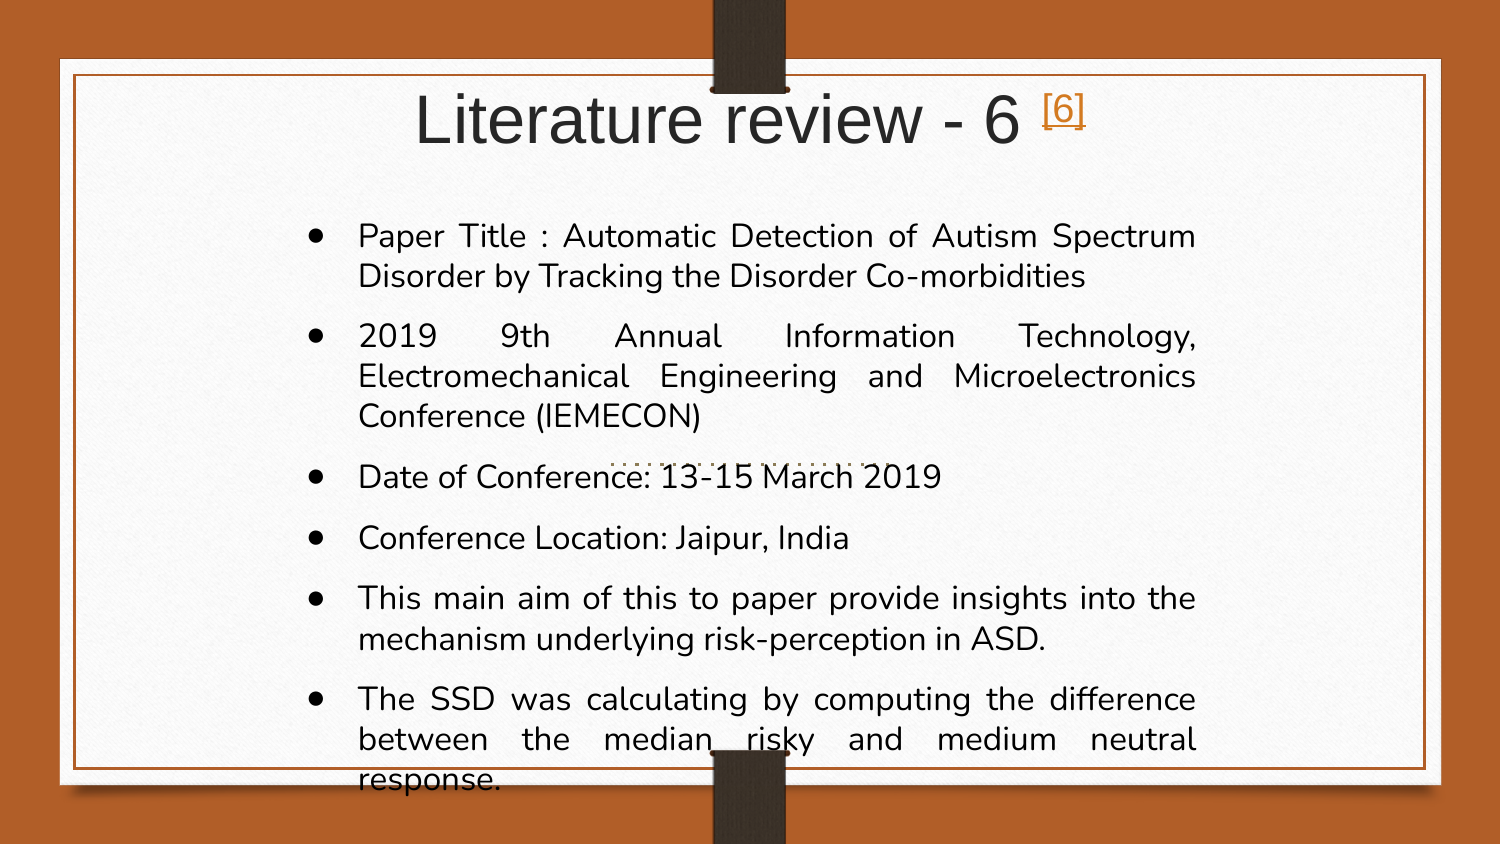

# Literature review - 6 [6]
Paper Title : Automatic Detection of Autism Spectrum Disorder by Tracking the Disorder Co-morbidities
2019 9th Annual Information Technology, Electromechanical Engineering and Microelectronics Conference (IEMECON)
Date of Conference: 13-15 March 2019
Conference Location: Jaipur, India
This main aim of this to paper provide insights into the mechanism underlying risk-perception in ASD.
The SSD was calculating by computing the difference between the median risky and medium neutral response.